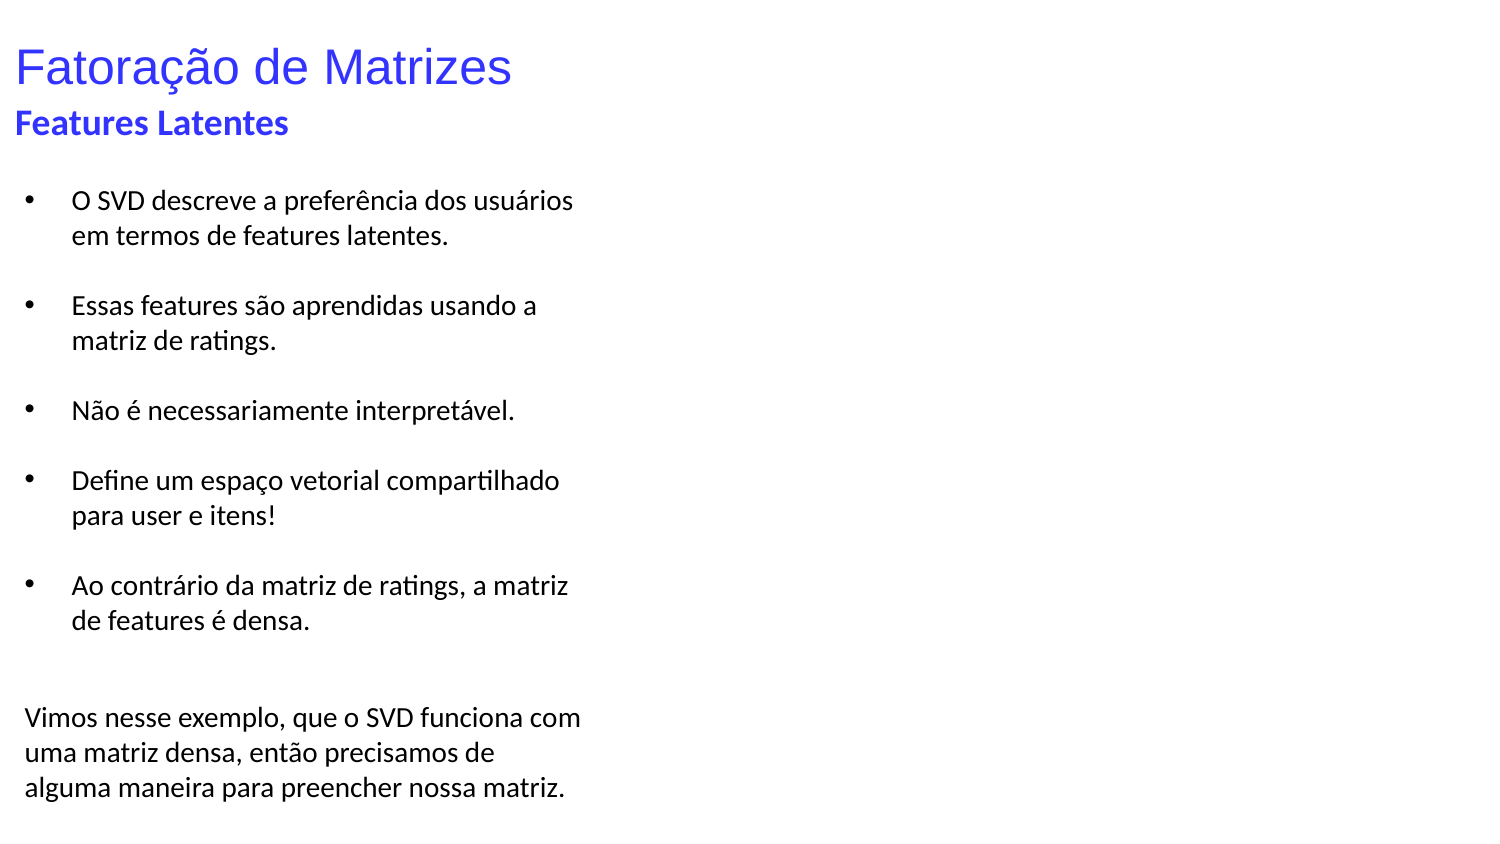

# Fatoração de Matrizes
Features Latentes
O SVD descreve a preferência dos usuários em termos de features latentes.

Essas features são aprendidas usando a matriz de ratings.

Não é necessariamente interpretável.

Define um espaço vetorial compartilhado para user e itens!

Ao contrário da matriz de ratings, a matriz de features é densa.
Vimos nesse exemplo, que o SVD funciona com uma matriz densa, então precisamos de alguma maneira para preencher nossa matriz.